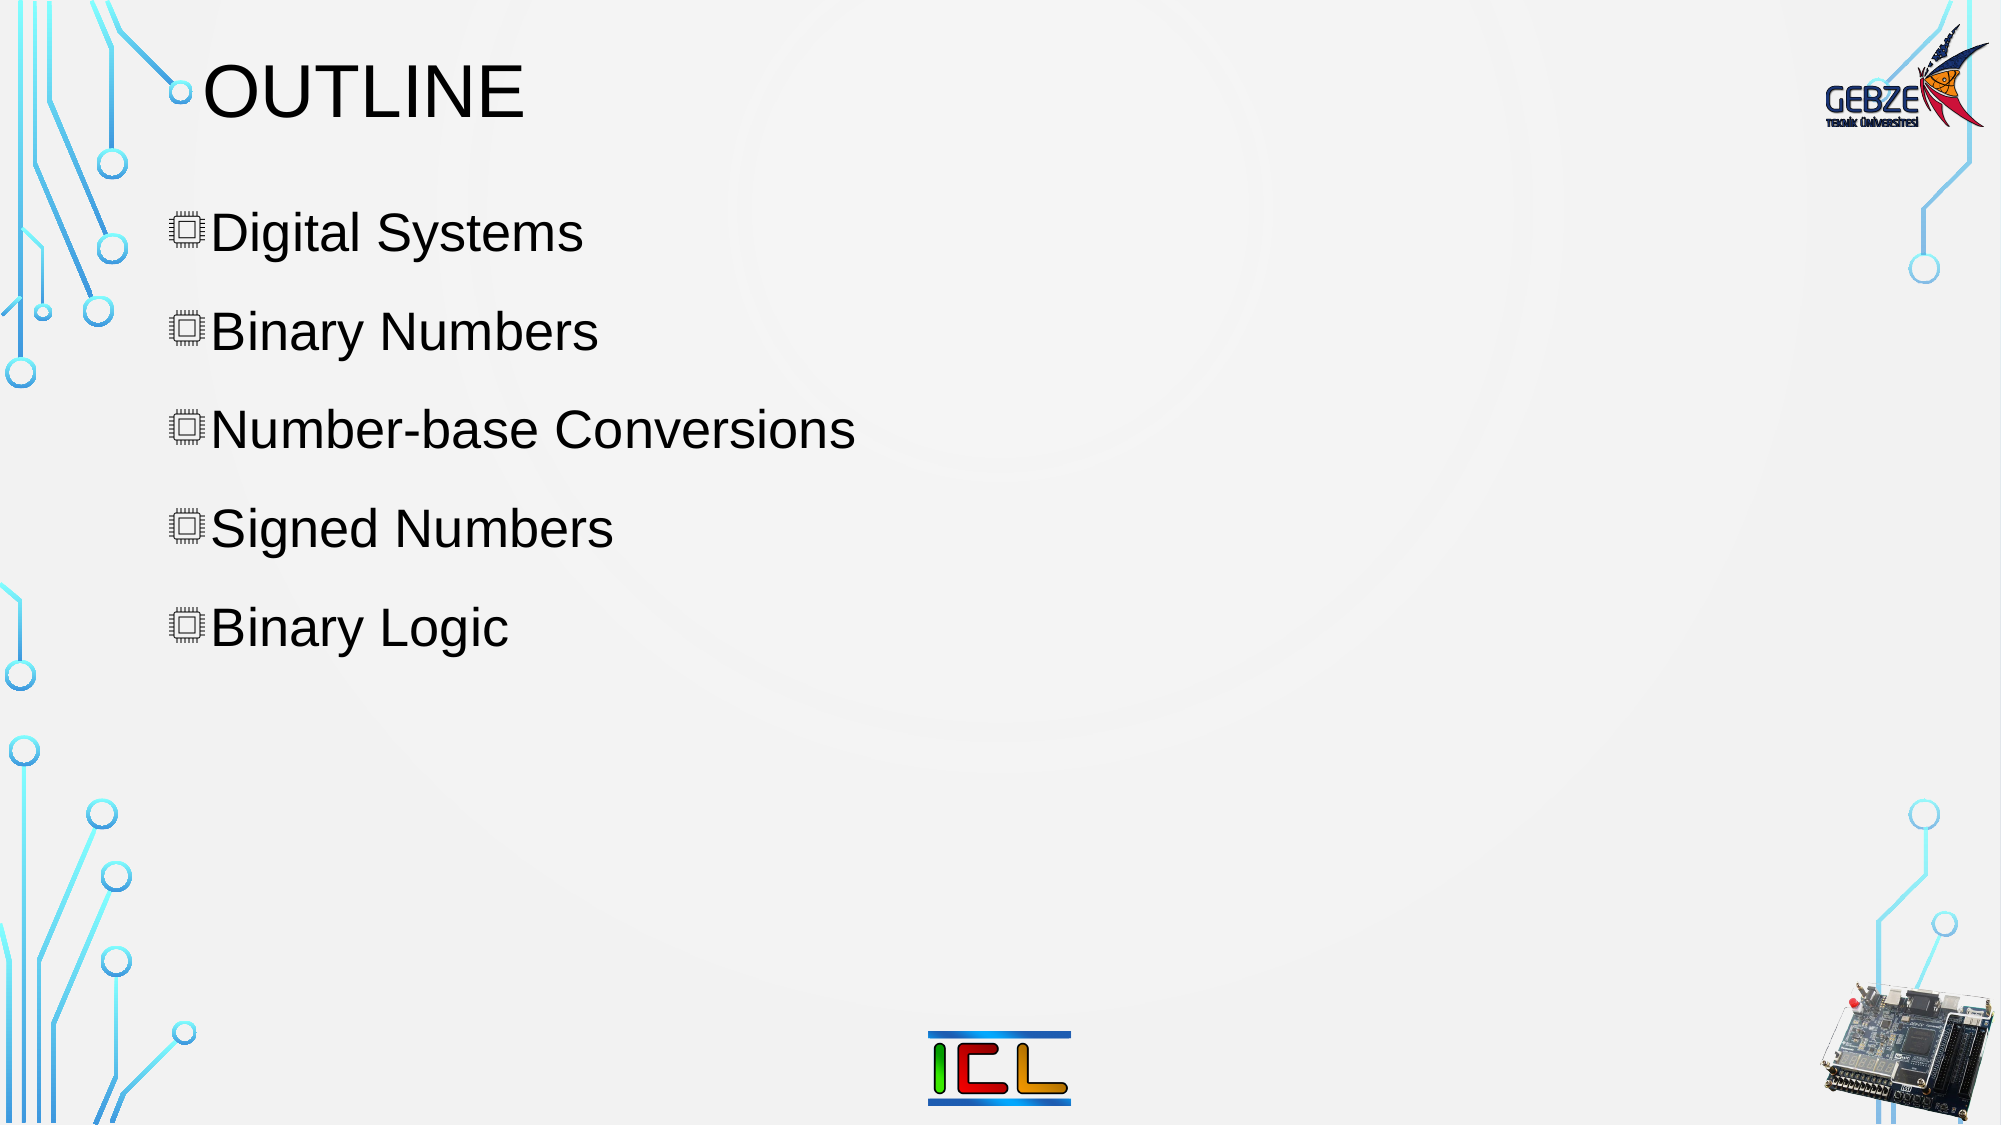

# Outline
Digital Systems
Binary Numbers
Number-base Conversions
Signed Numbers
Binary Logic